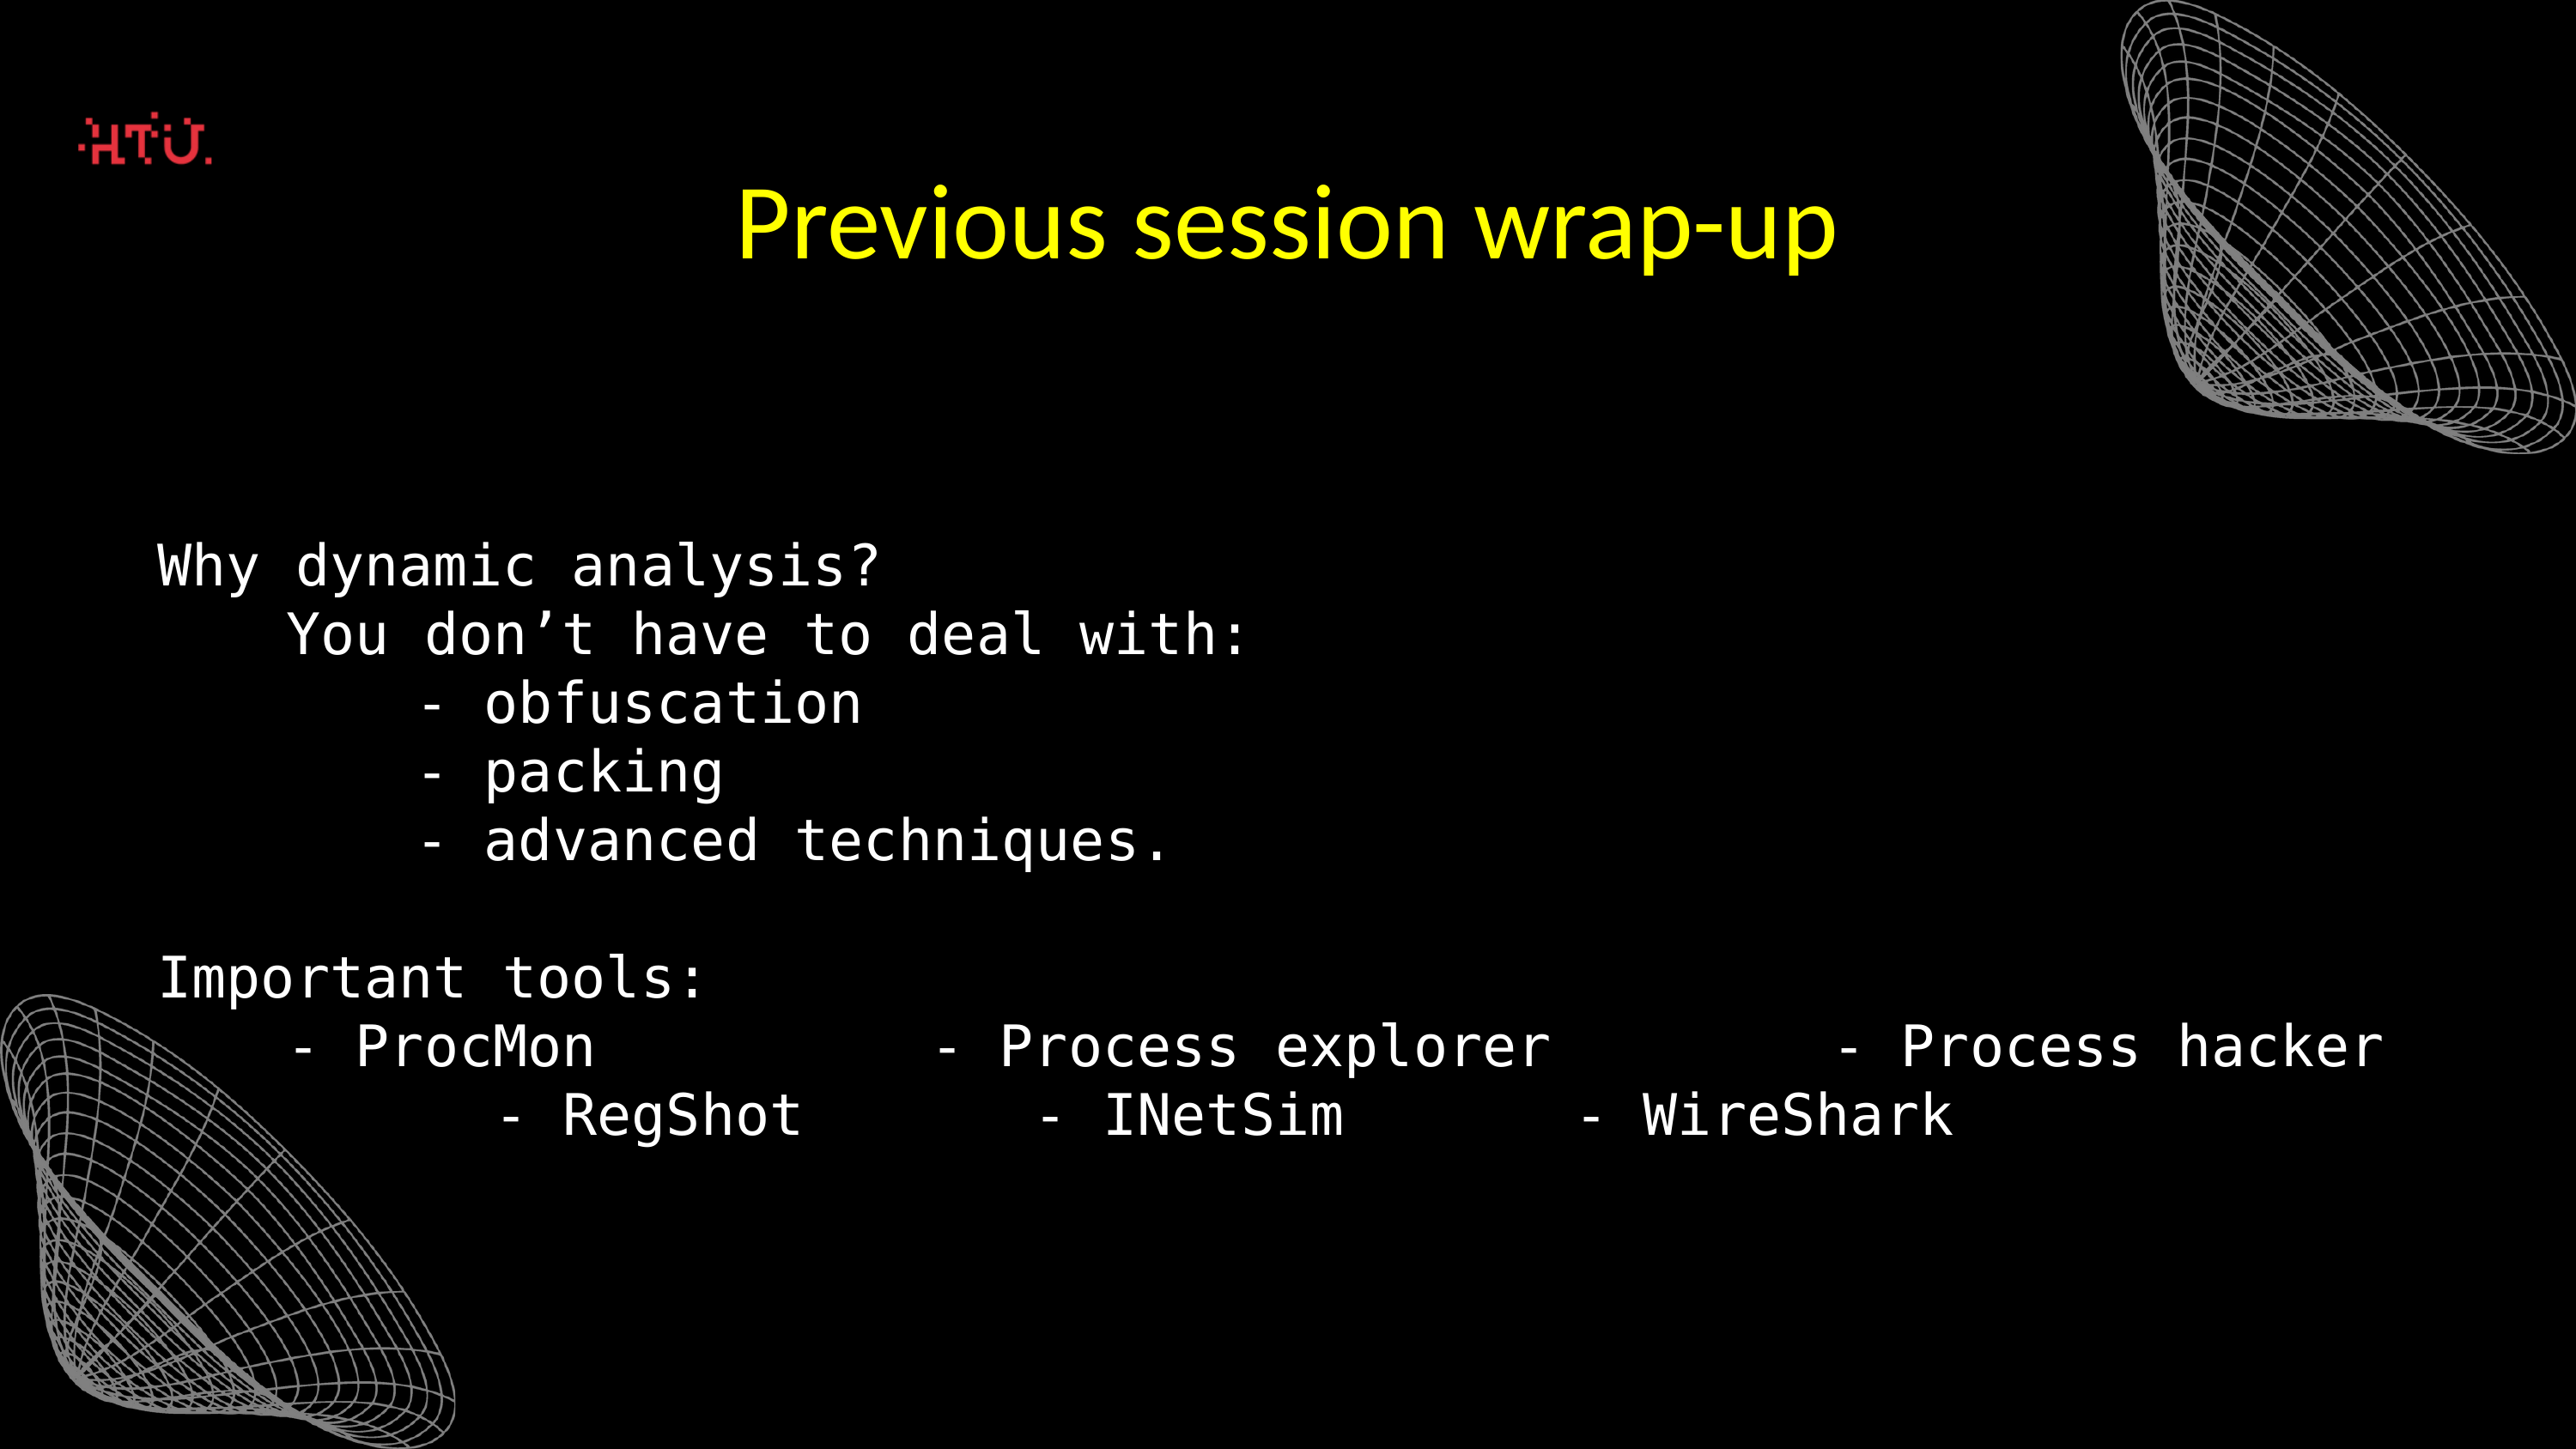

Previous session wrap-up

Why dynamic analysis?
	You don’t have to deal with:
		- obfuscation
		- packing
		- advanced techniques.

Important tools:
	- ProcMon     		- Process explorer     	- Process hacker
	      - RegShot	   - INetSim    	- WireShark